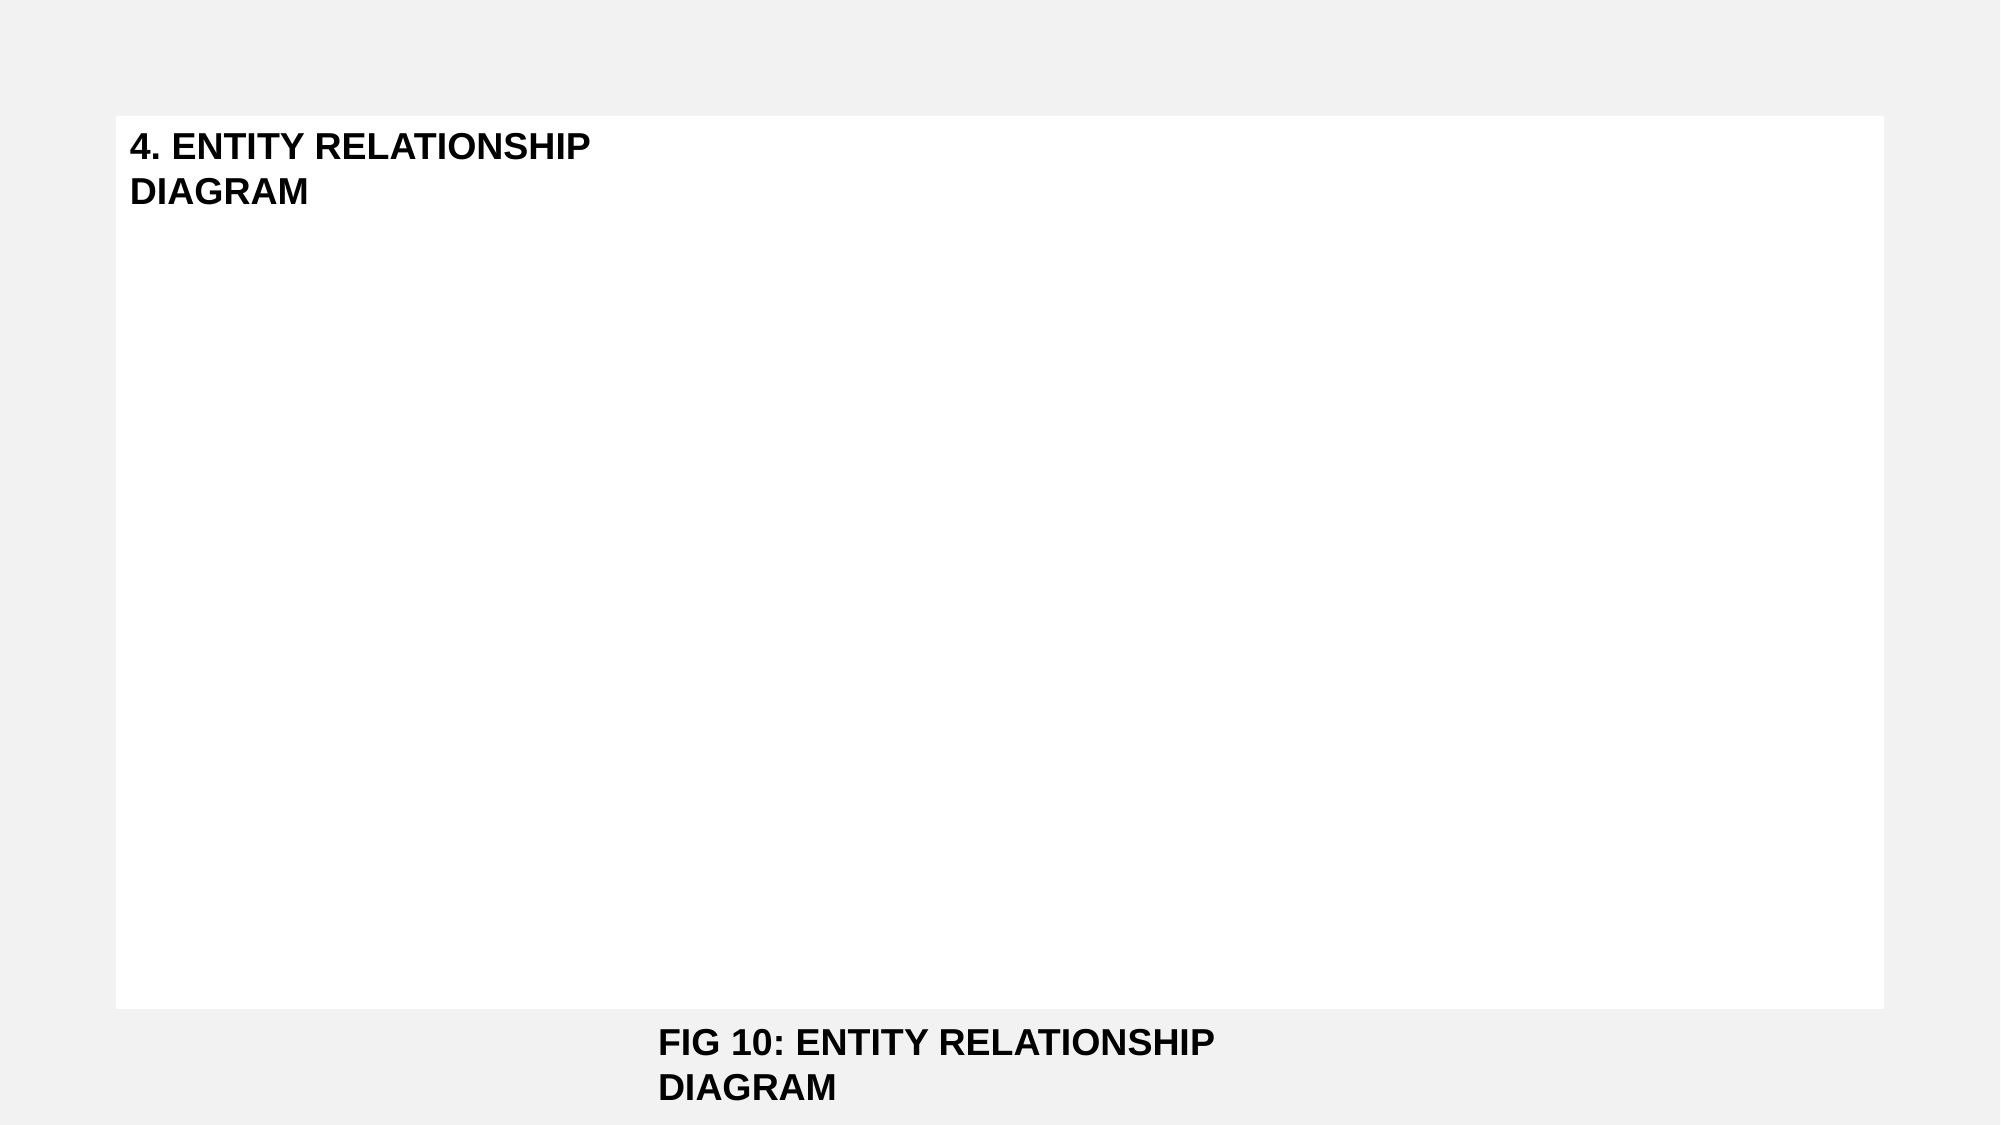

4. ENTITY RELATIONSHIP DIAGRAM
FIG 10: ENTITY RELATIONSHIP DIAGRAM